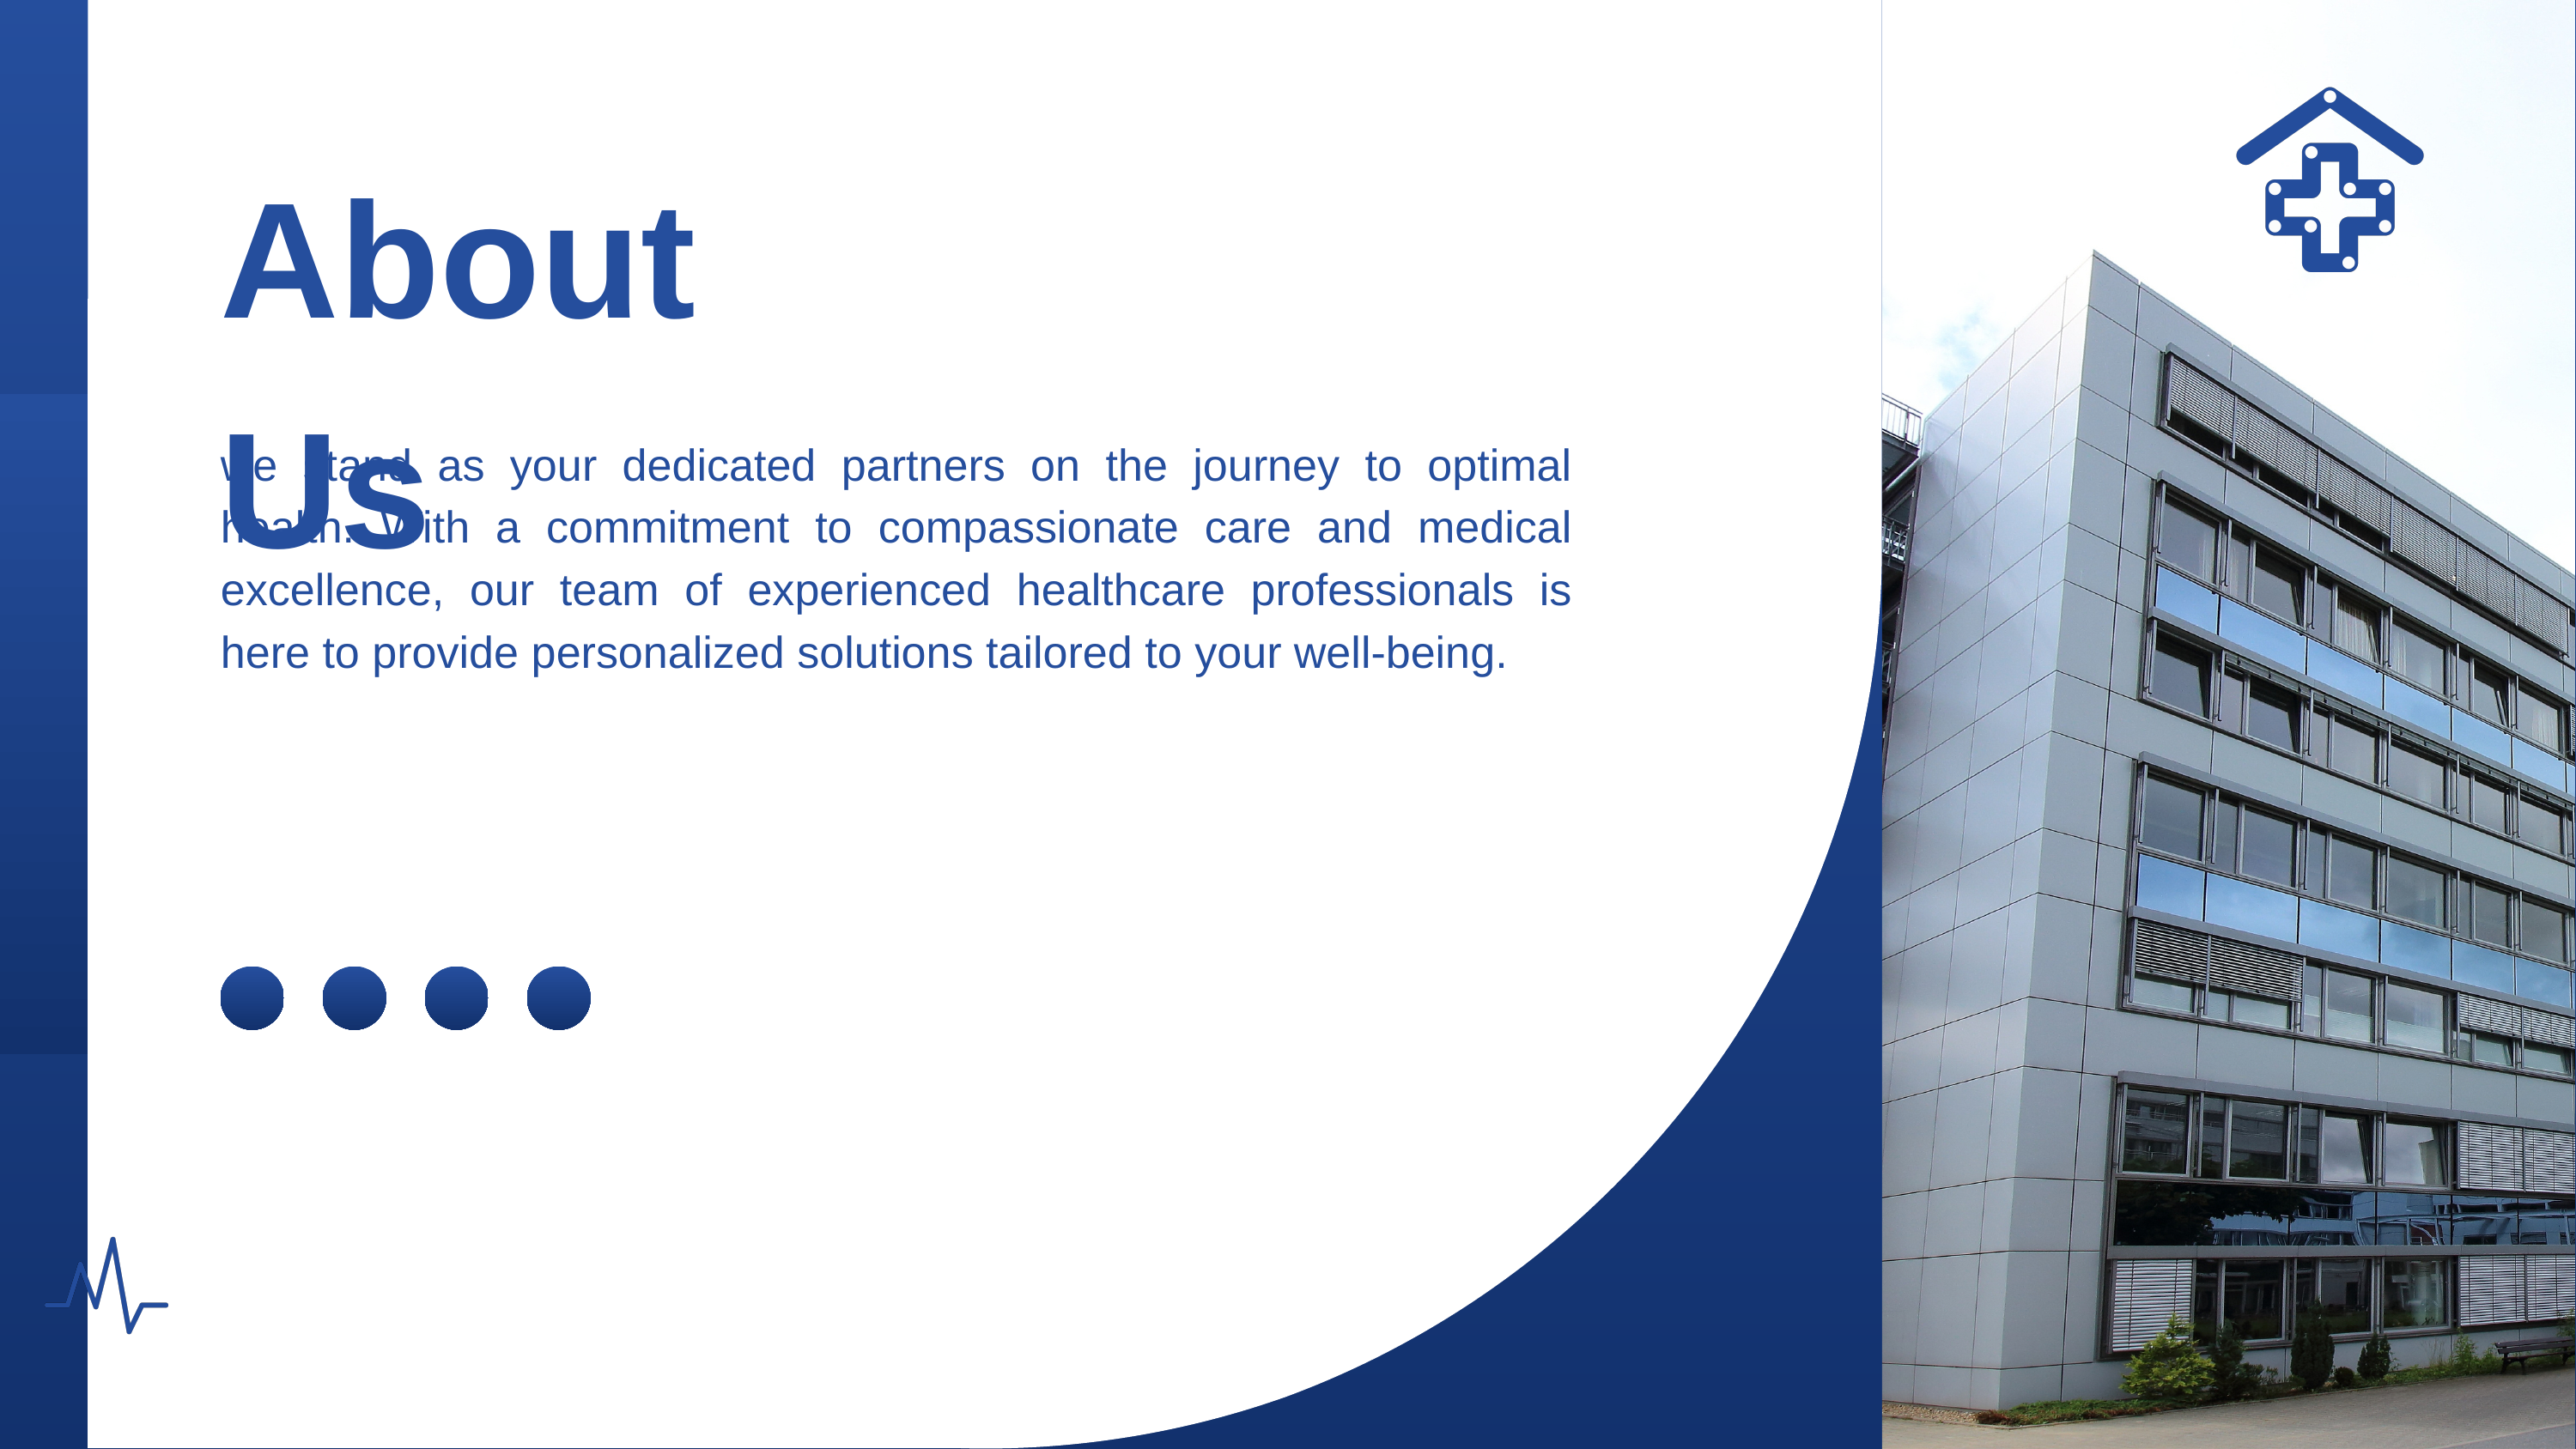

About Us

we stand as your dedicated partners on the journey to optimal health. With a commitment to compassionate care and medical excellence, our team of experienced healthcare professionals is here to provide personalized solutions tailored to your well-being.